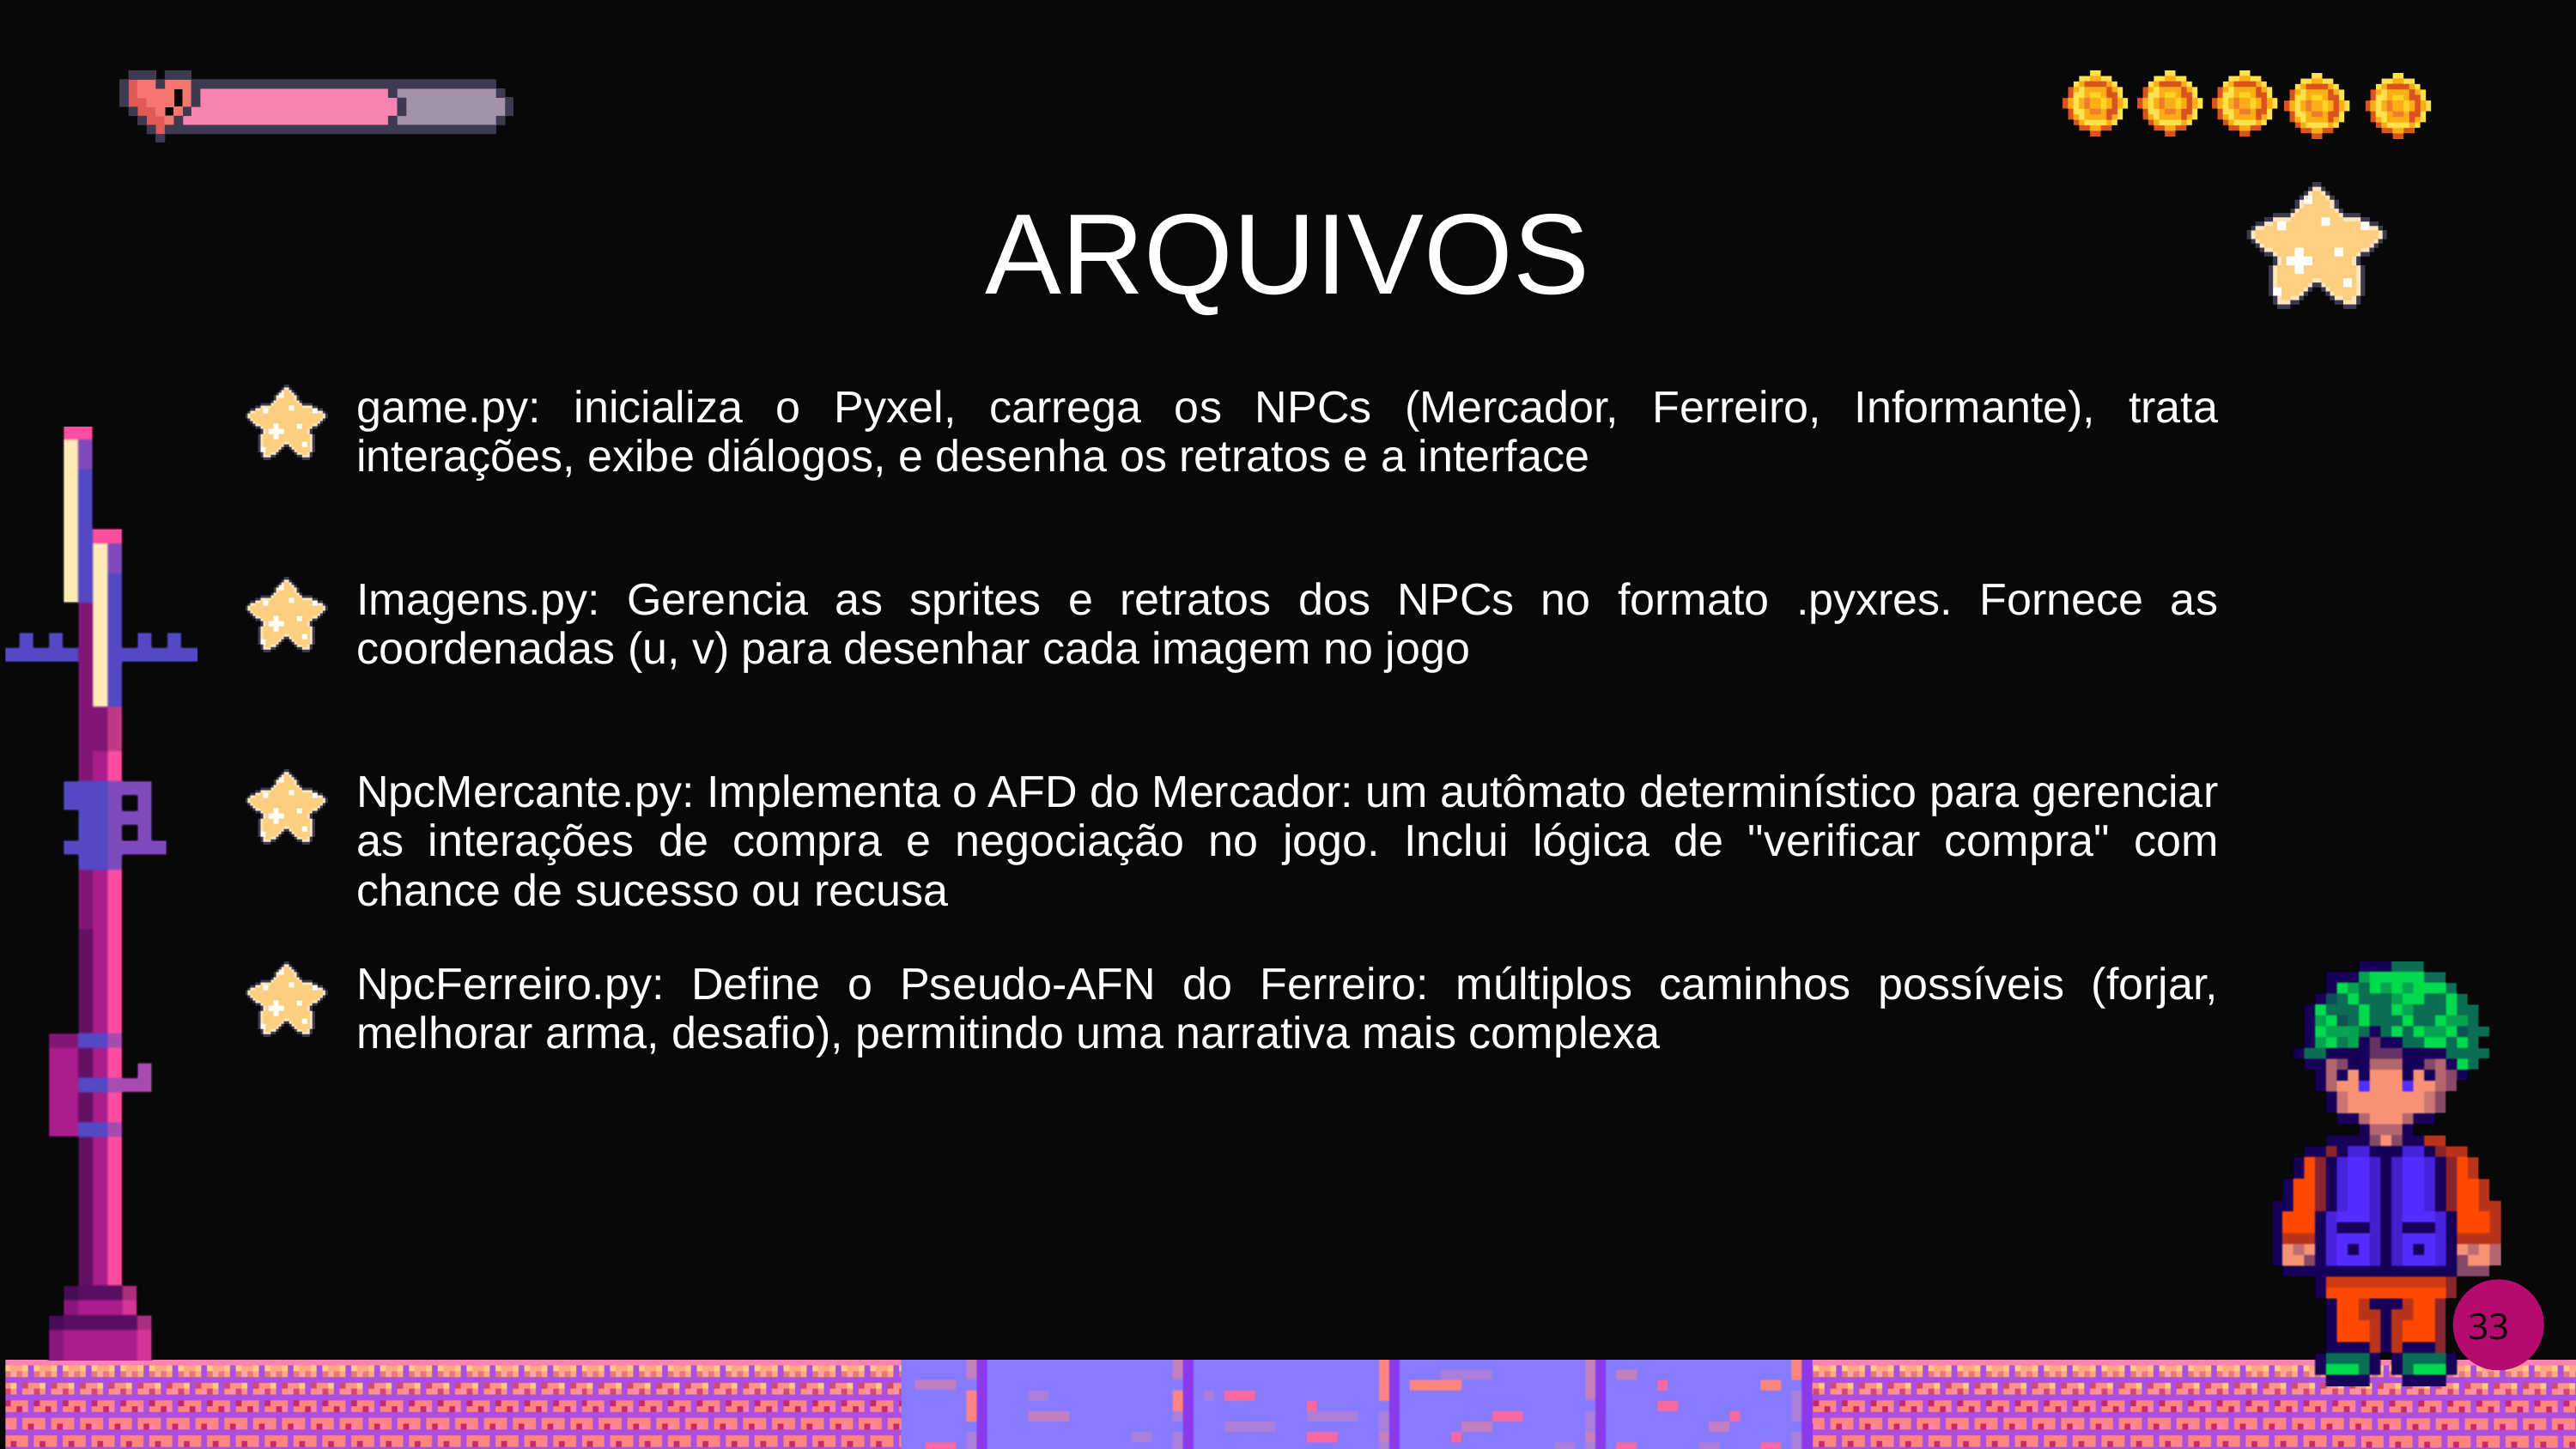

ARQUIVOS

game.py: inicializa o Pyxel, carrega os NPCs (Mercador, Ferreiro, Informante), trata interações, exibe diálogos, e desenha os retratos e a interface

Imagens.py: Gerencia as sprites e retratos dos NPCs no formato .pyxres. Fornece as coordenadas (u, v) para desenhar cada imagem no jogo

NpcMercante.py: Implementa o AFD do Mercador: um autômato determinístico para gerenciar as interações de compra e negociação no jogo. Inclui lógica de "verificar compra" com chance de sucesso ou recusa

NpcFerreiro.py: Define o Pseudo-AFN do Ferreiro: múltiplos caminhos possíveis (forjar, melhorar arma, desafio), permitindo uma narrativa mais complexa

33